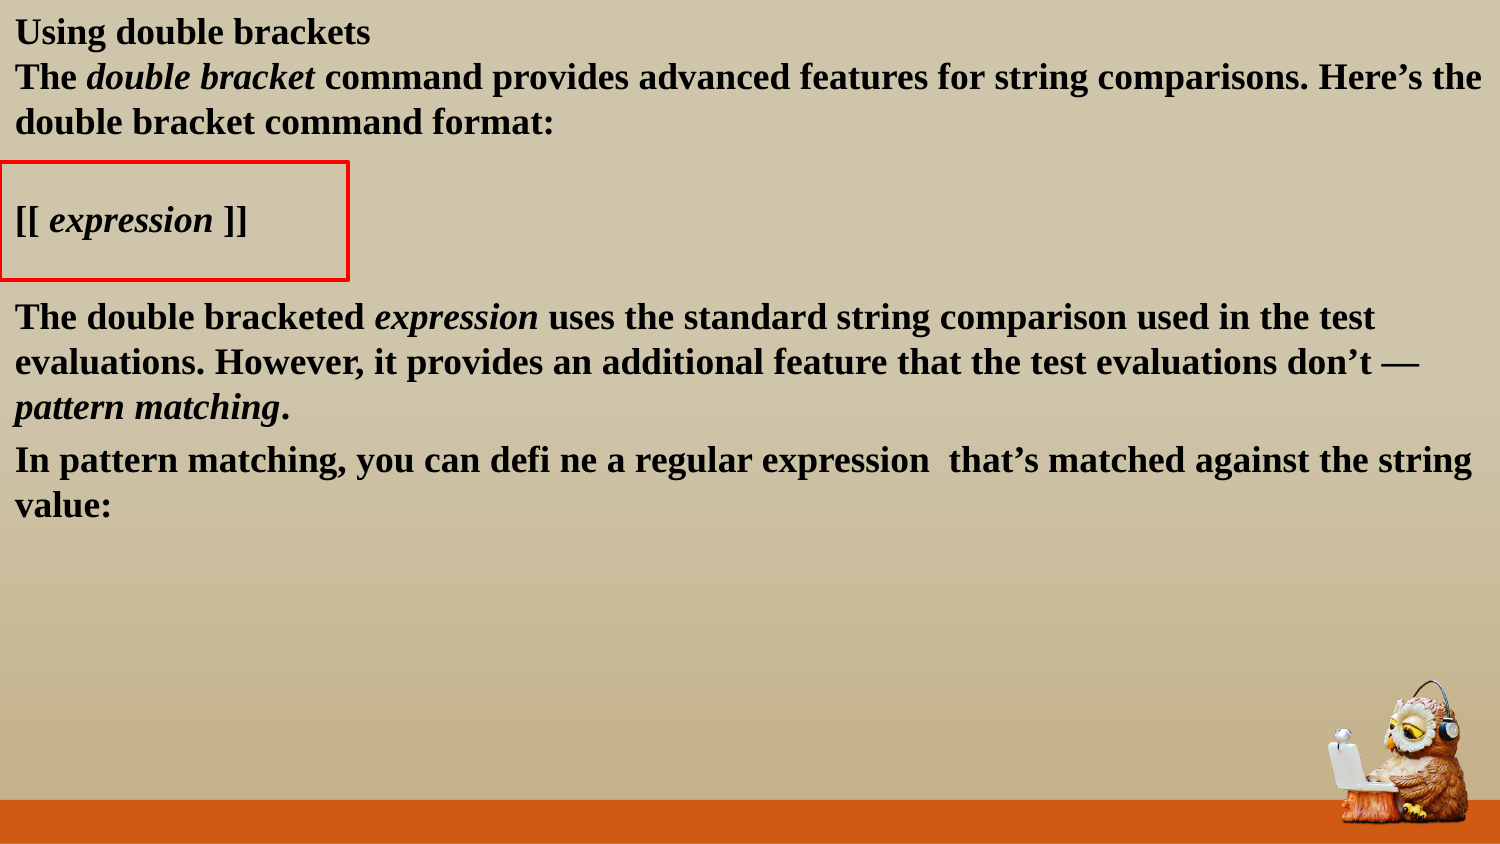

Using double brackets
The double bracket command provides advanced features for string comparisons. Here’s the
double bracket command format:
[[ expression ]]
The double bracketed expression uses the standard string comparison used in the test
evaluations. However, it provides an additional feature that the test evaluations don’t —
pattern matching.
In pattern matching, you can defi ne a regular expression  that’s matched against the string value: